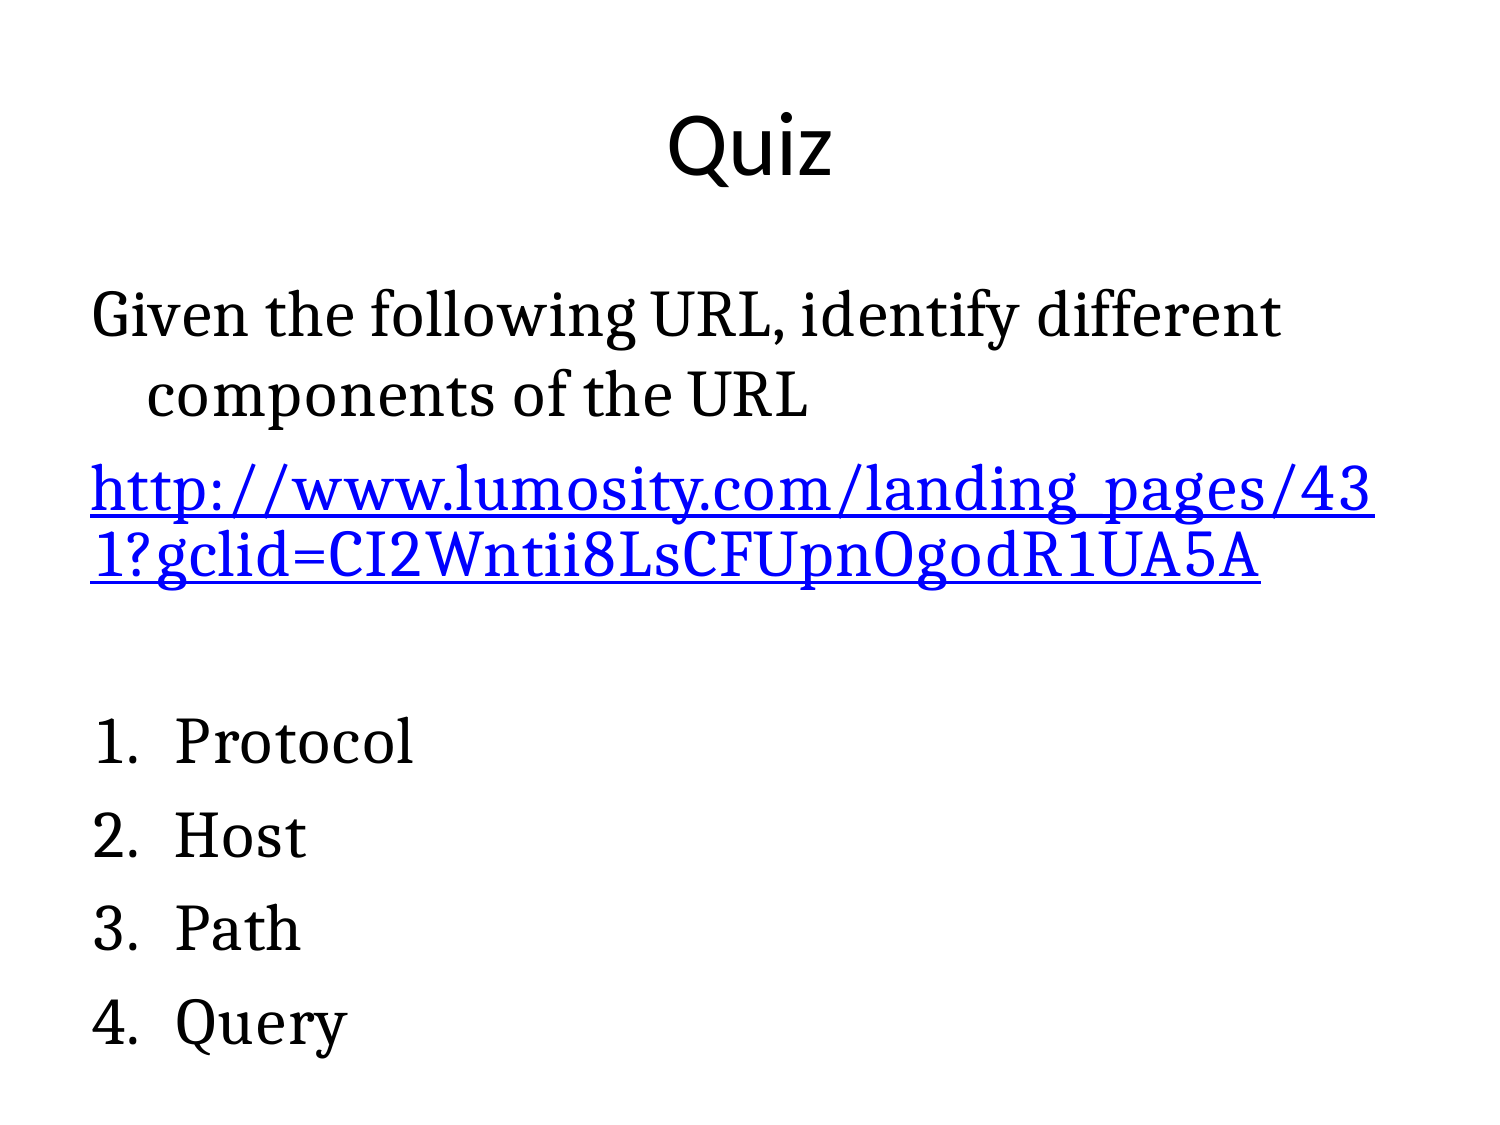

# Quiz
Given the following URL, identify different components of the URL
http://www.lumosity.com/landing_pages/431?gclid=CI2Wntii8LsCFUpnOgodR1UA5A

Protocol
Host
Path
Query